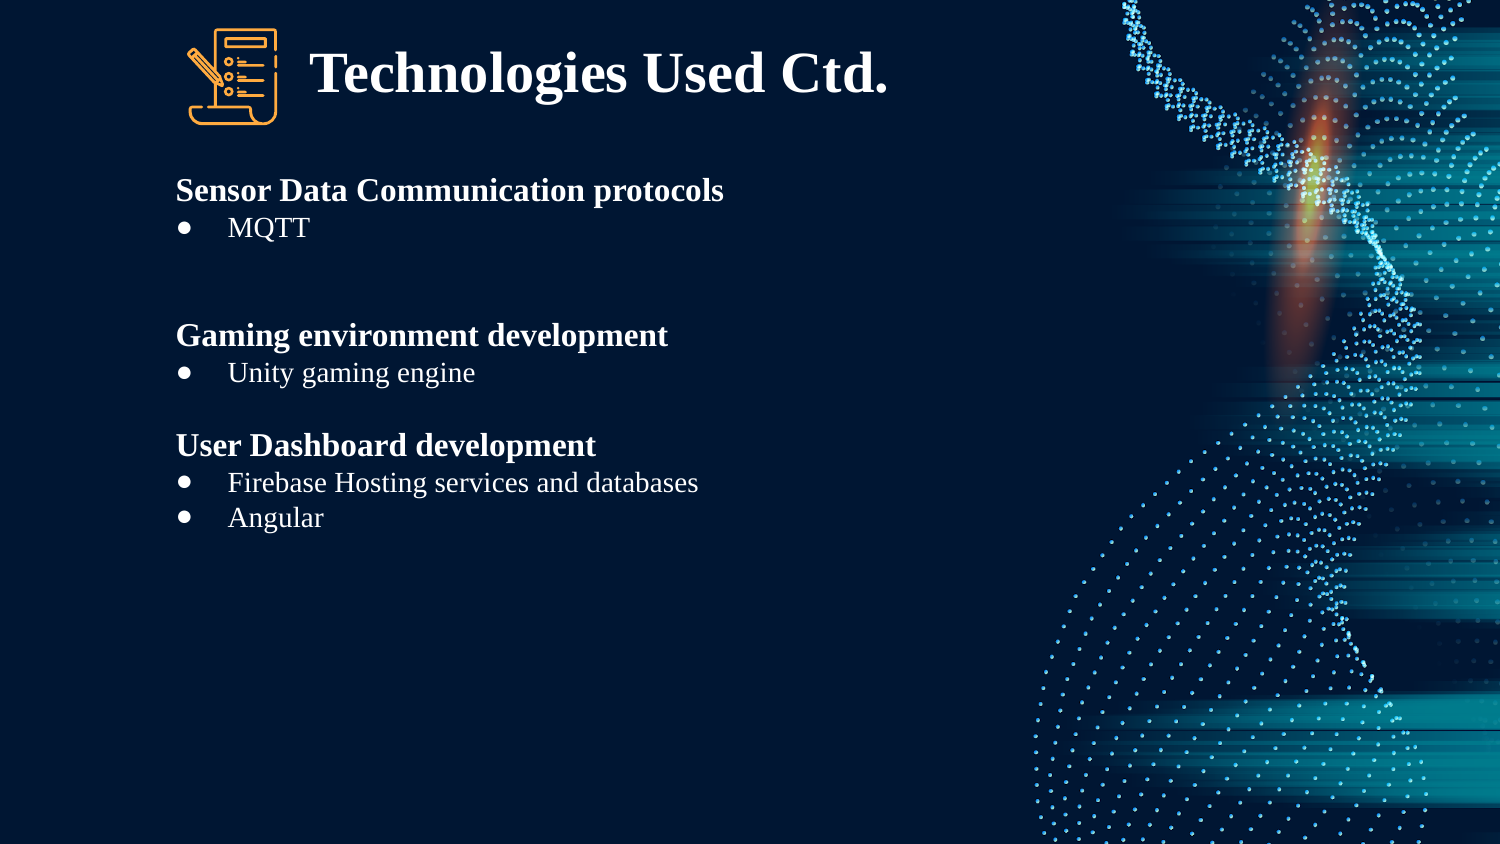

# Technologies Used Ctd.

Sensor Data Communication protocols
MQTT

Gaming environment development
Unity gaming engine

User Dashboard development
Firebase Hosting services and databases
Angular